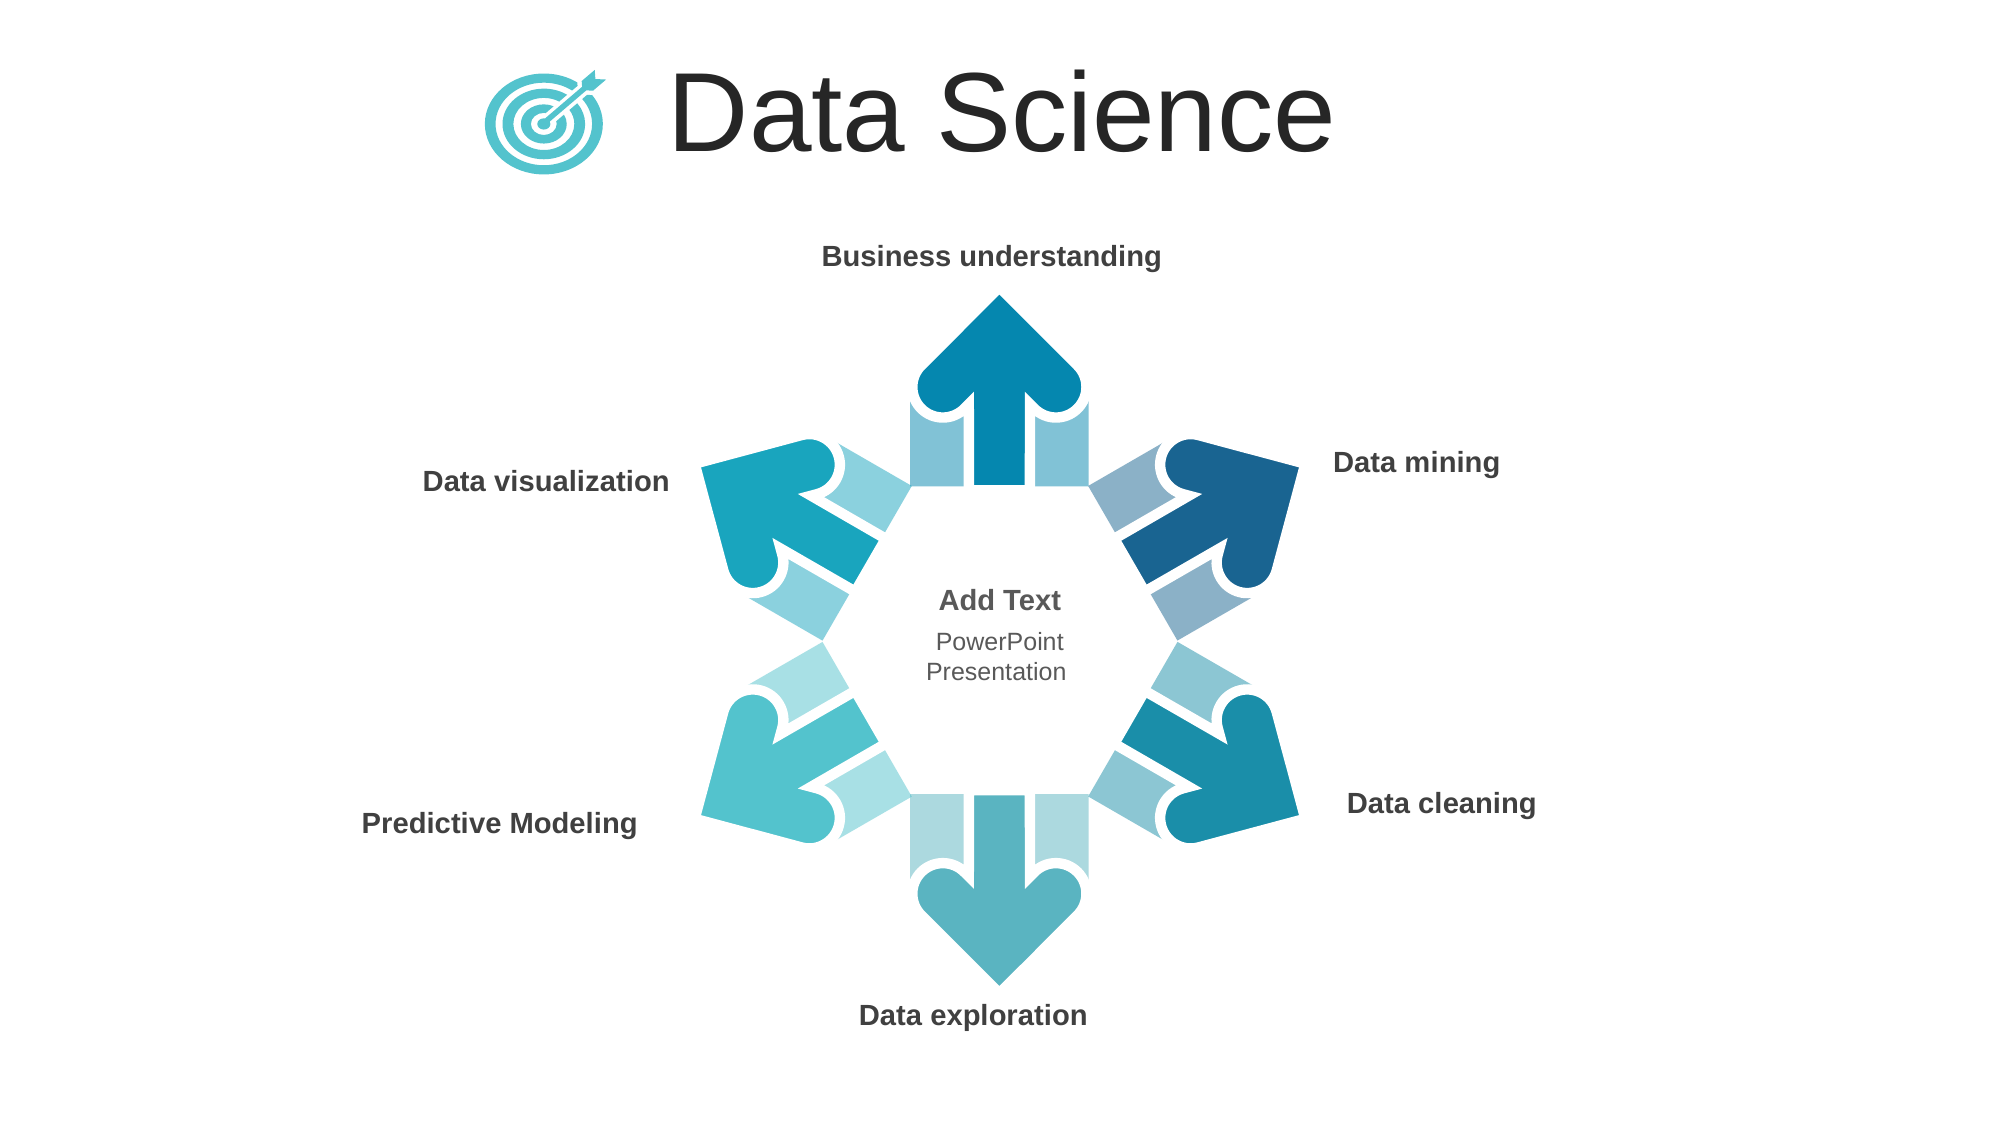

Data Science

Business understanding

Data mining
Data visualization
Add Text
PowerPoint Presentation
Data cleaning

Predictive Modeling
Data exploration